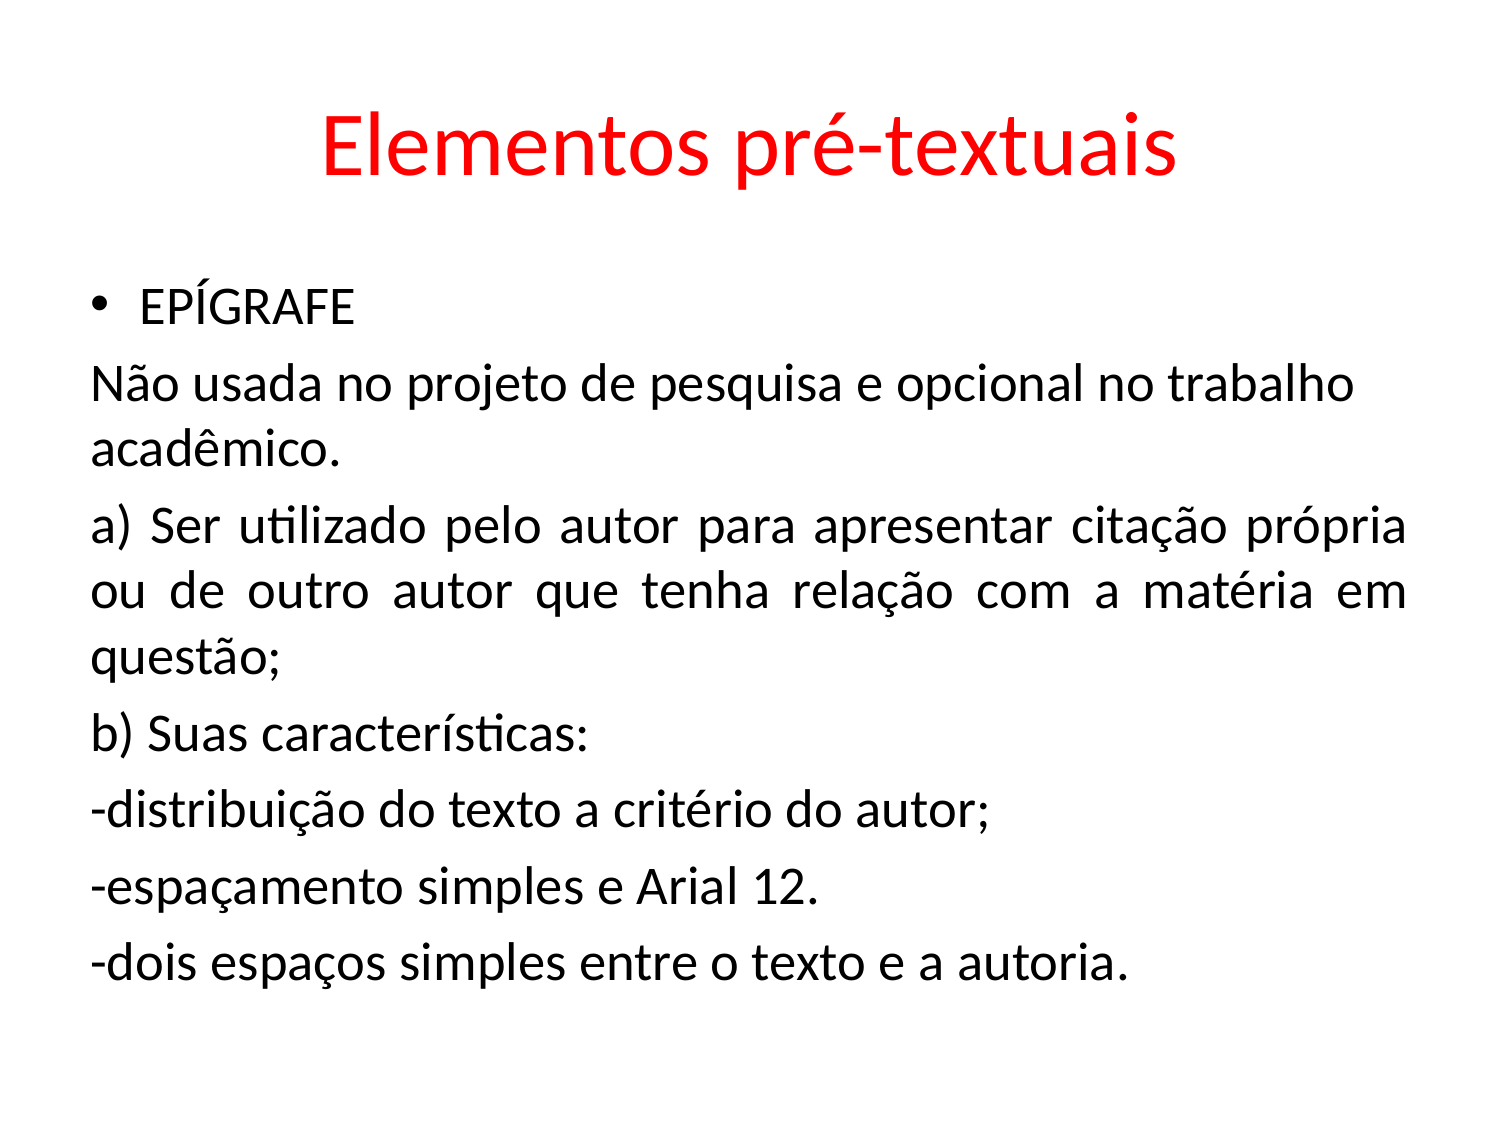

# Elementos pré-textuais
EPÍGRAFE
Não usada no projeto de pesquisa e opcional no trabalho acadêmico.
a) Ser utilizado pelo autor para apresentar citação própria ou de outro autor que tenha relação com a matéria em questão;
b) Suas características:
-distribuição do texto a critério do autor;
-espaçamento simples e Arial 12.
-dois espaços simples entre o texto e a autoria.